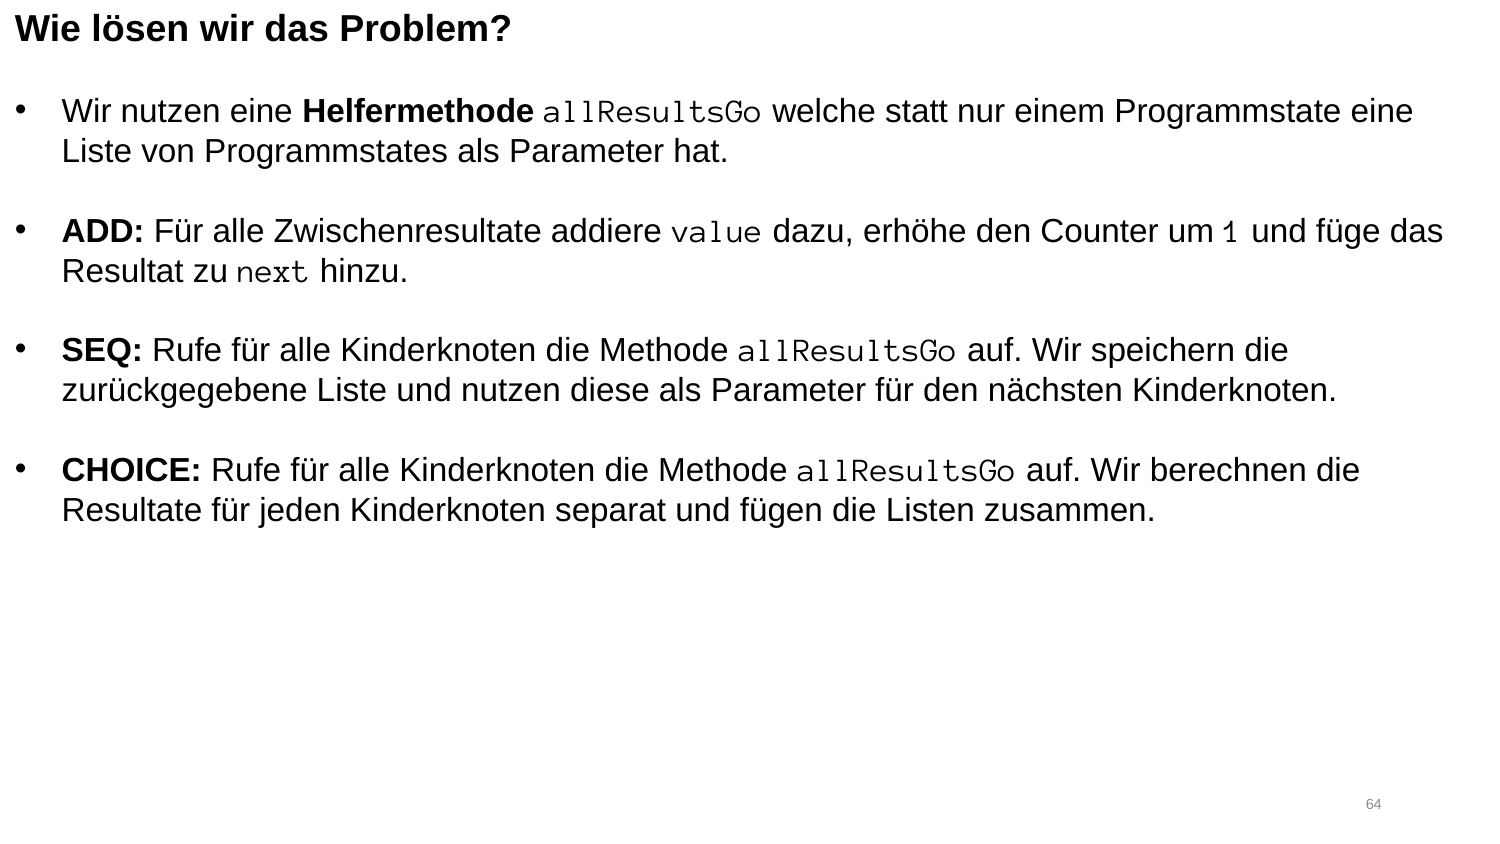

Wie lösen wir das Problem?

Wir nutzen eine Helfermethode allResultsGo welche statt nur einem Programmstate eine Liste von Programmstates als Parameter hat.

ADD: Für alle Zwischenresultate addiere value dazu, erhöhe den Counter um 1 und füge das Resultat zu next hinzu.

SEQ: Rufe für alle Kinderknoten die Methode allResultsGo auf. Wir speichern die zurückgegebene Liste und nutzen diese als Parameter für den nächsten Kinderknoten.

CHOICE: Rufe für alle Kinderknoten die Methode allResultsGo auf. Wir berechnen die Resultate für jeden Kinderknoten separat und fügen die Listen zusammen.
64